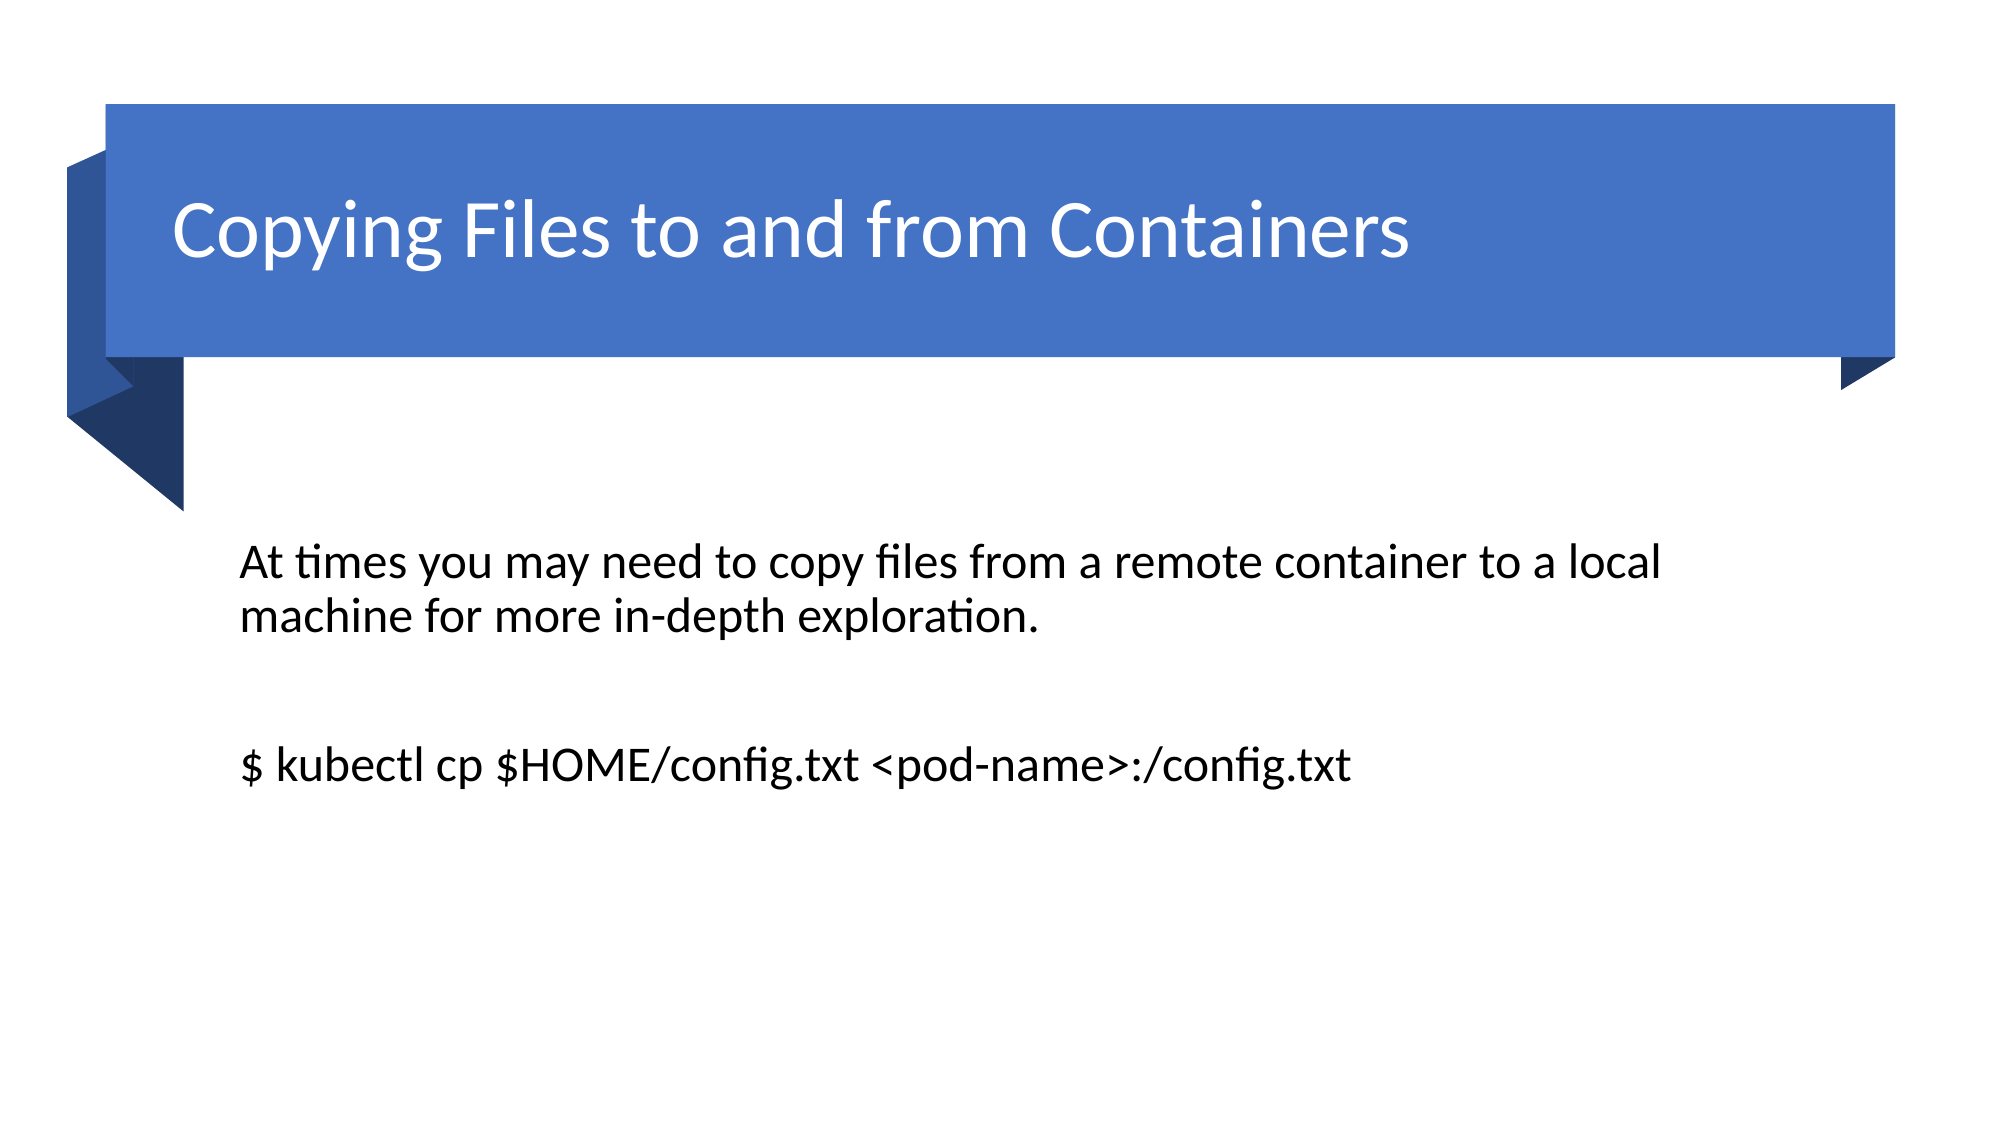

# Copying Files to and from Containers

At times you may need to copy files from a remote container to a local machine for more in-depth exploration.

$ kubectl cp $HOME/config.txt <pod-name>:/config.txt